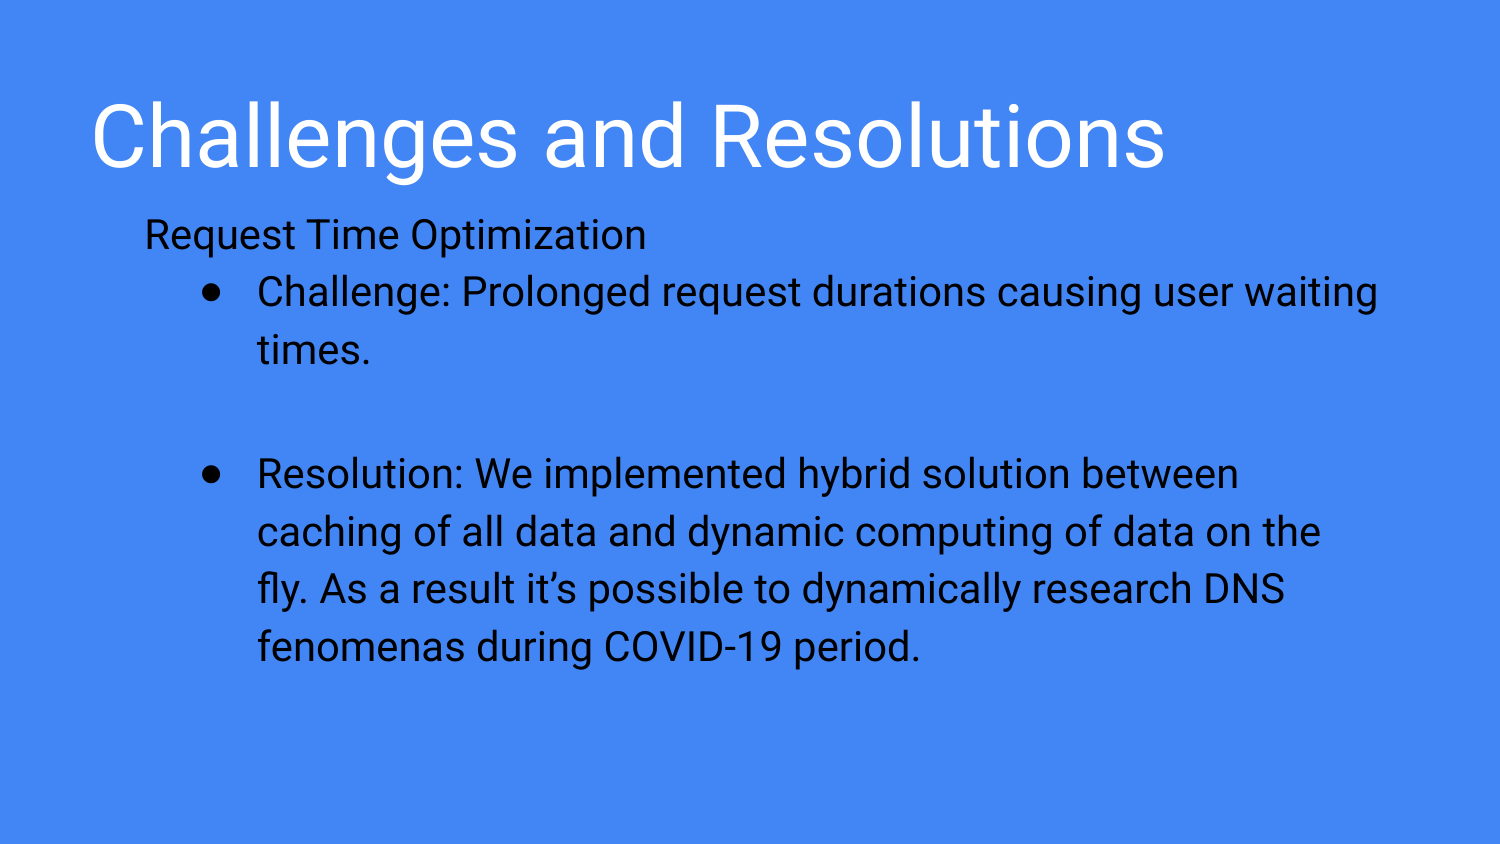

# Challenges and Resolutions
Request Time Optimization
Challenge: Prolonged request durations causing user waiting times.

Resolution: We implemented hybrid solution between caching of all data and dynamic computing of data on the fly. As a result it’s possible to dynamically research DNS fenomenas during COVID-19 period.